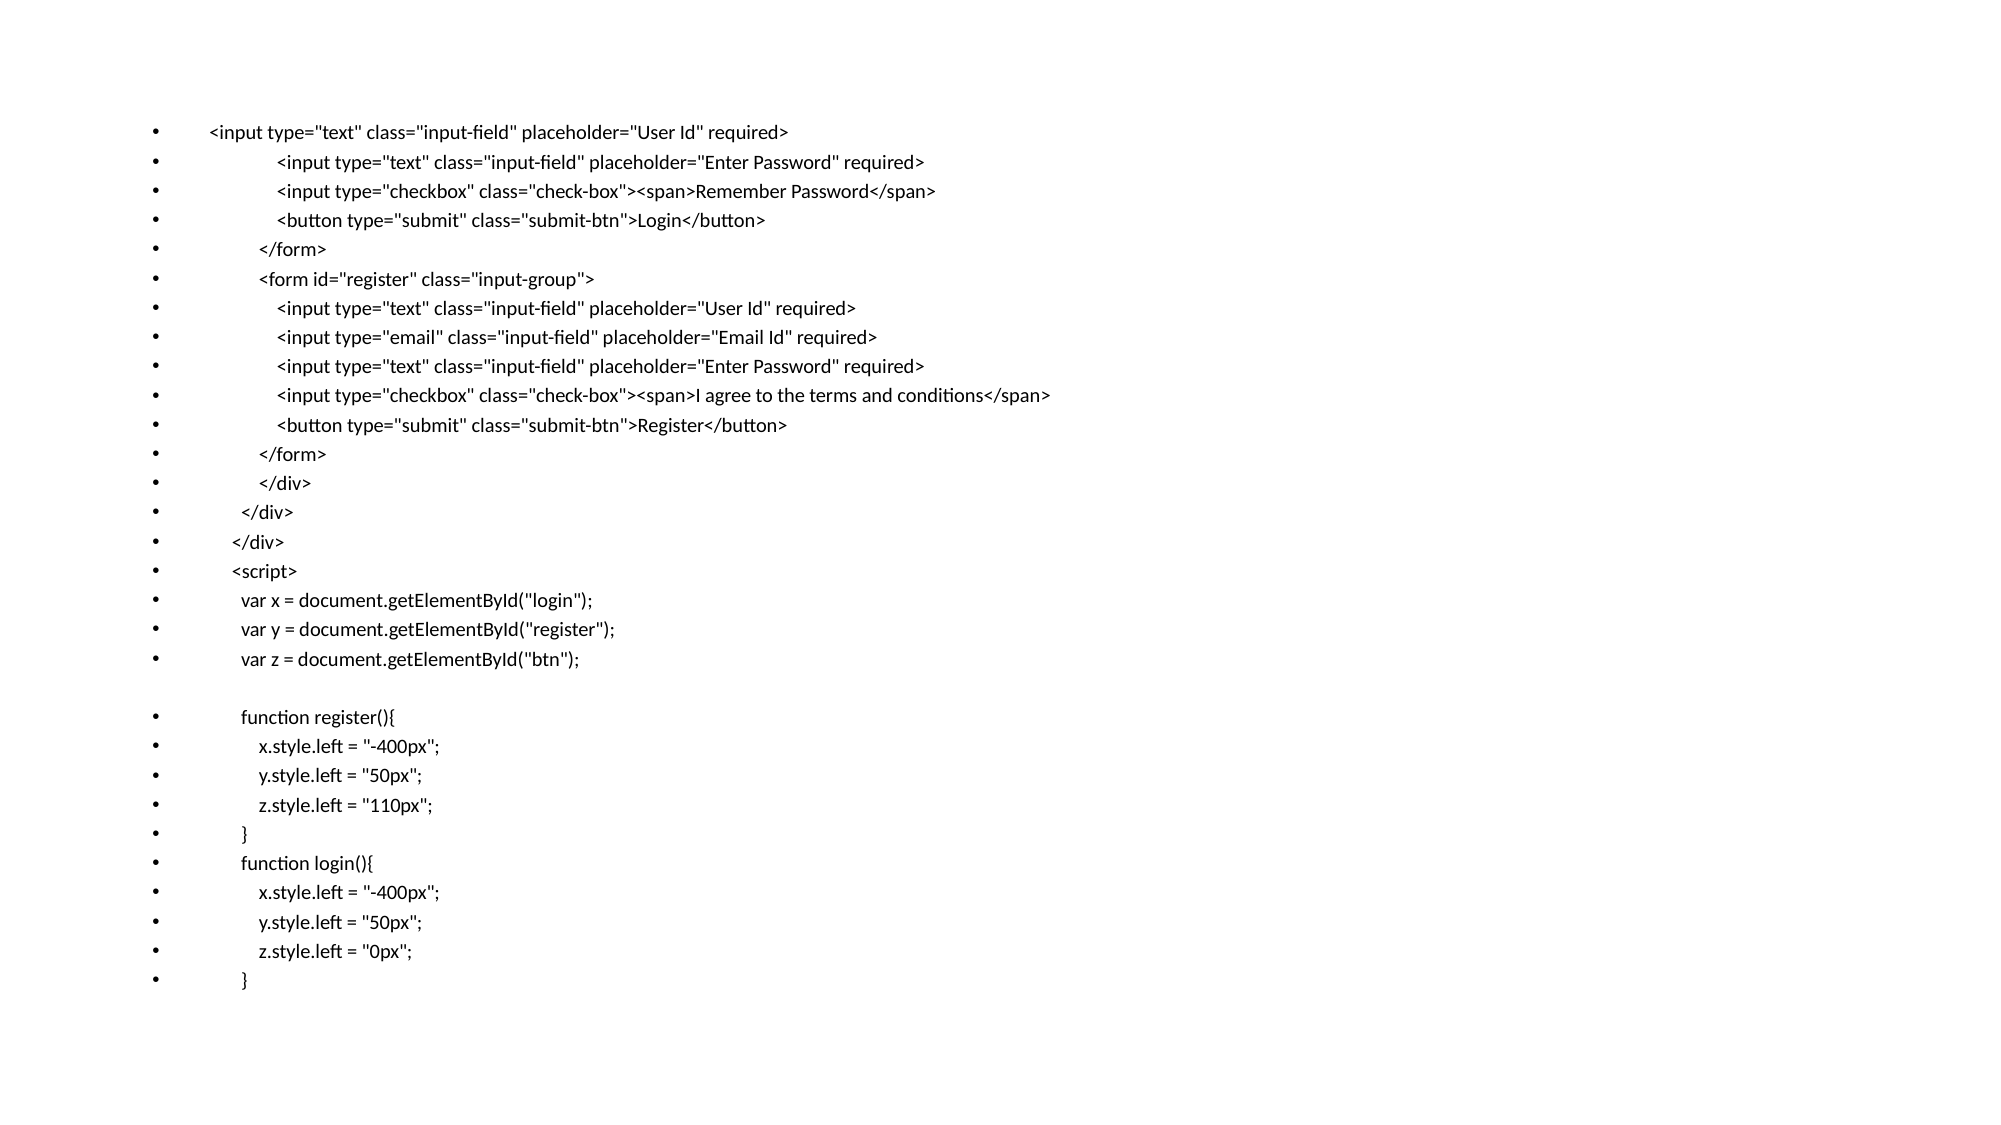

#
 <input type="text" class="input-field" placeholder="User Id" required>
                <input type="text" class="input-field" placeholder="Enter Password" required>
                <input type="checkbox" class="check-box"><span>Remember Password</span>
                <button type="submit" class="submit-btn">Login</button>
            </form>
            <form id="register" class="input-group">
                <input type="text" class="input-field" placeholder="User Id" required>
                <input type="email" class="input-field" placeholder="Email Id" required>
                <input type="text" class="input-field" placeholder="Enter Password" required>
                <input type="checkbox" class="check-box"><span>I agree to the terms and conditions</span>
                <button type="submit" class="submit-btn">Register</button>
            </form>
            </div>
        </div>
      </div>
      <script>
        var x = document.getElementById("login");
        var y = document.getElementById("register");
        var z = document.getElementById("btn");

        function register(){
            x.style.left = "-400px";
            y.style.left = "50px";
            z.style.left = "110px";
        }
        function login(){
            x.style.left = "-400px";
            y.style.left = "50px";
            z.style.left = "0px";
        }